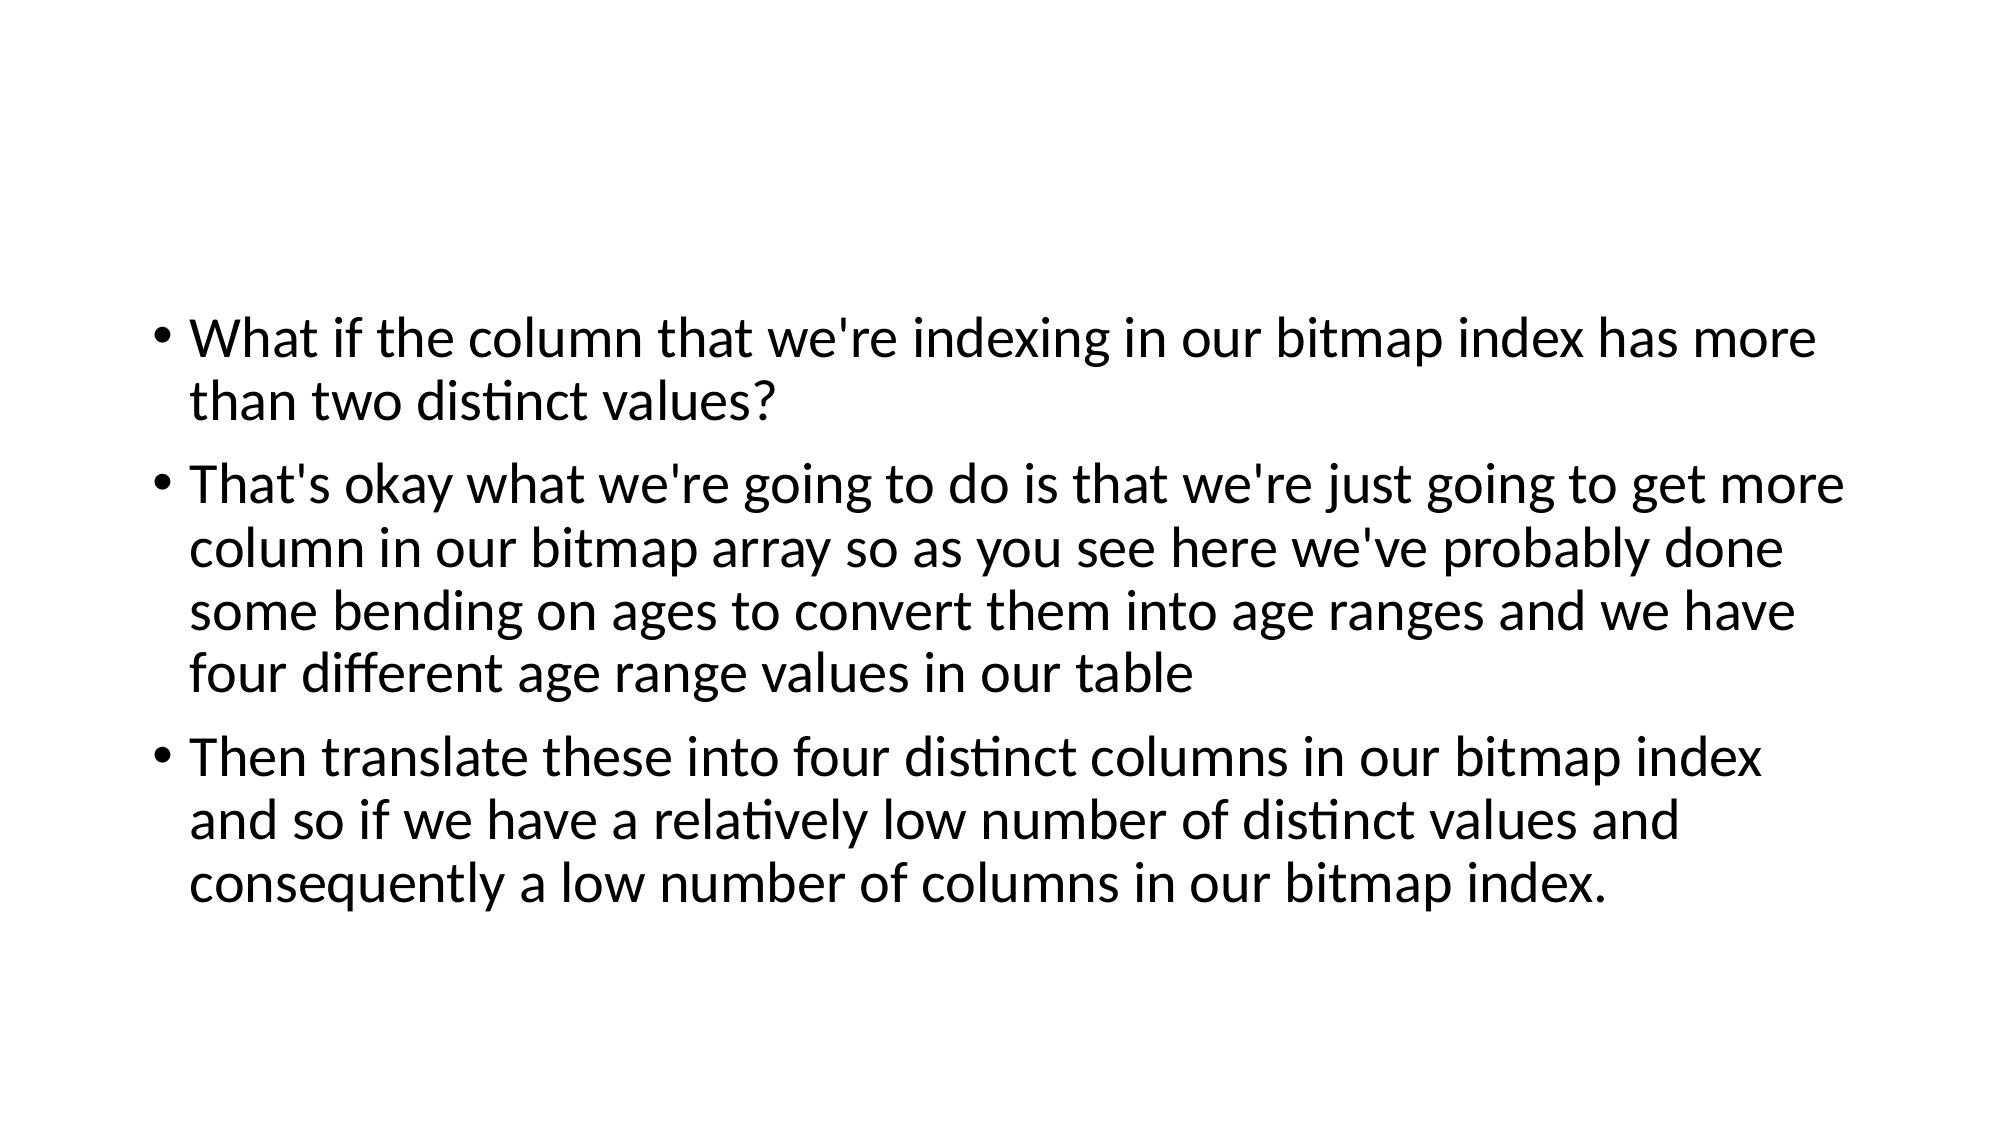

#
What if the column that we're indexing in our bitmap index has more than two distinct values?
That's okay what we're going to do is that we're just going to get more column in our bitmap array so as you see here we've probably done some bending on ages to convert them into age ranges and we have four different age range values in our table
Then translate these into four distinct columns in our bitmap index and so if we have a relatively low number of distinct values and consequently a low number of columns in our bitmap index.